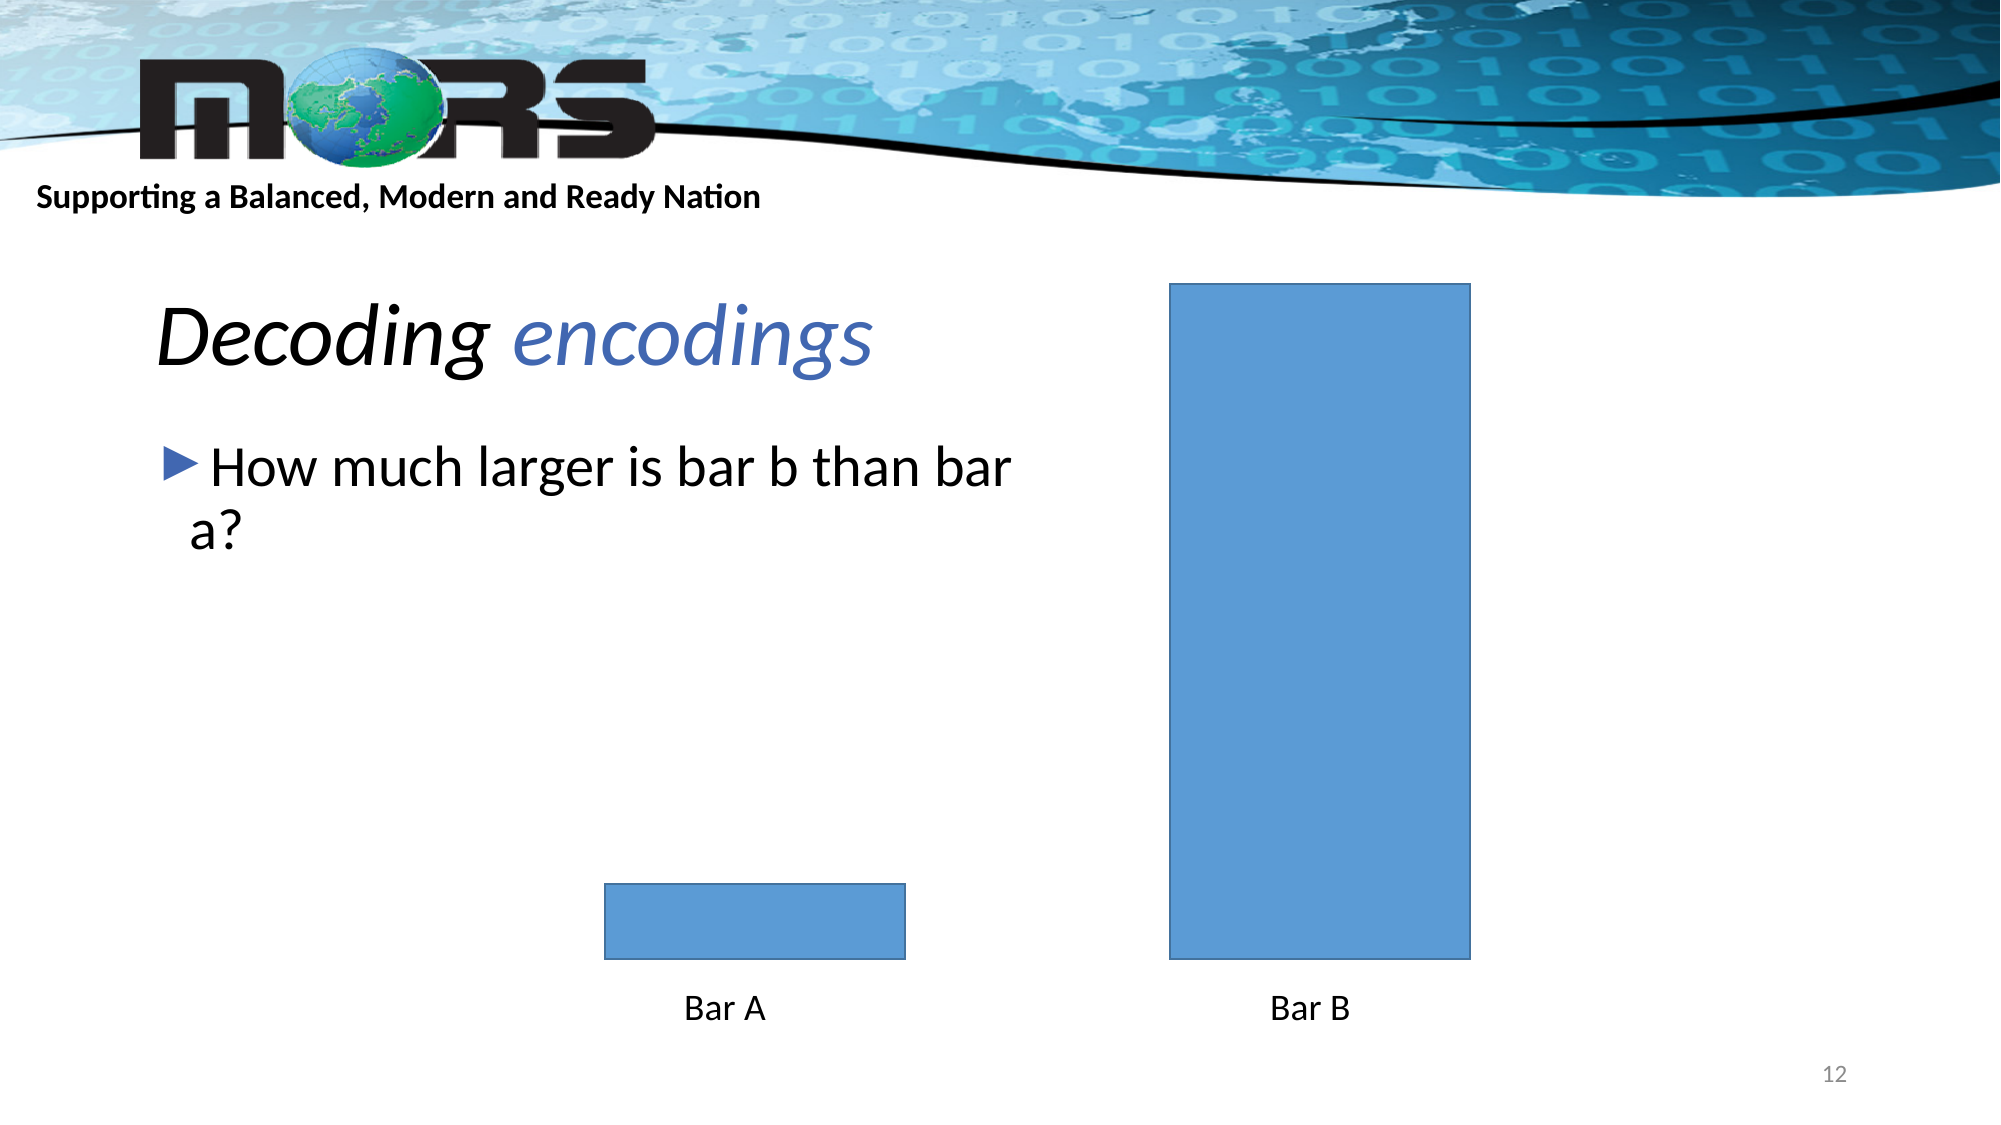

# Decoding encodings

How much larger is bar b than bar a?

Bar A
Bar B
12